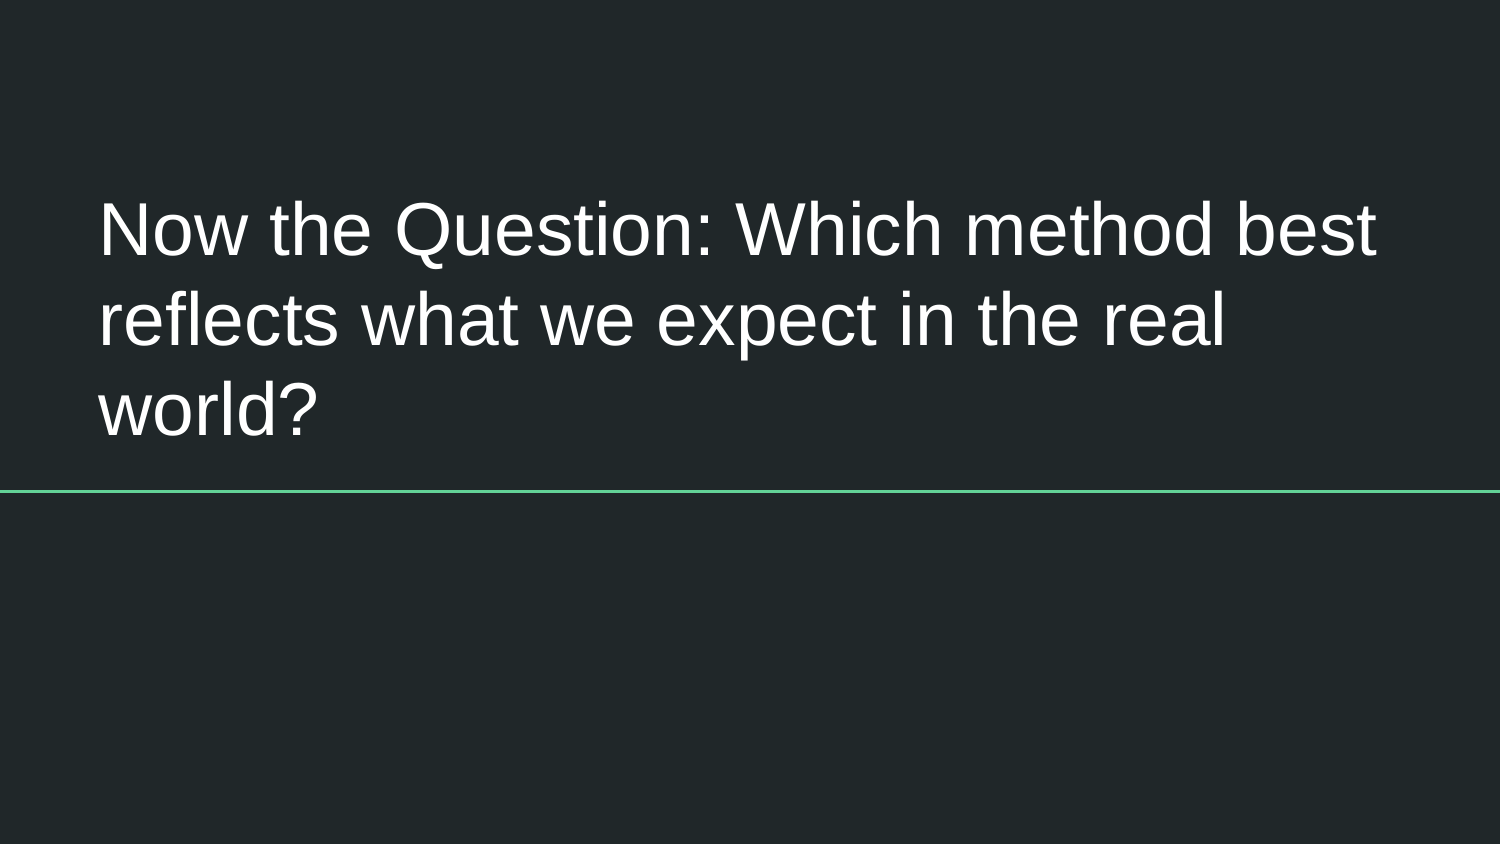

# Now the Question: Which method best reflects what we expect in the real world?